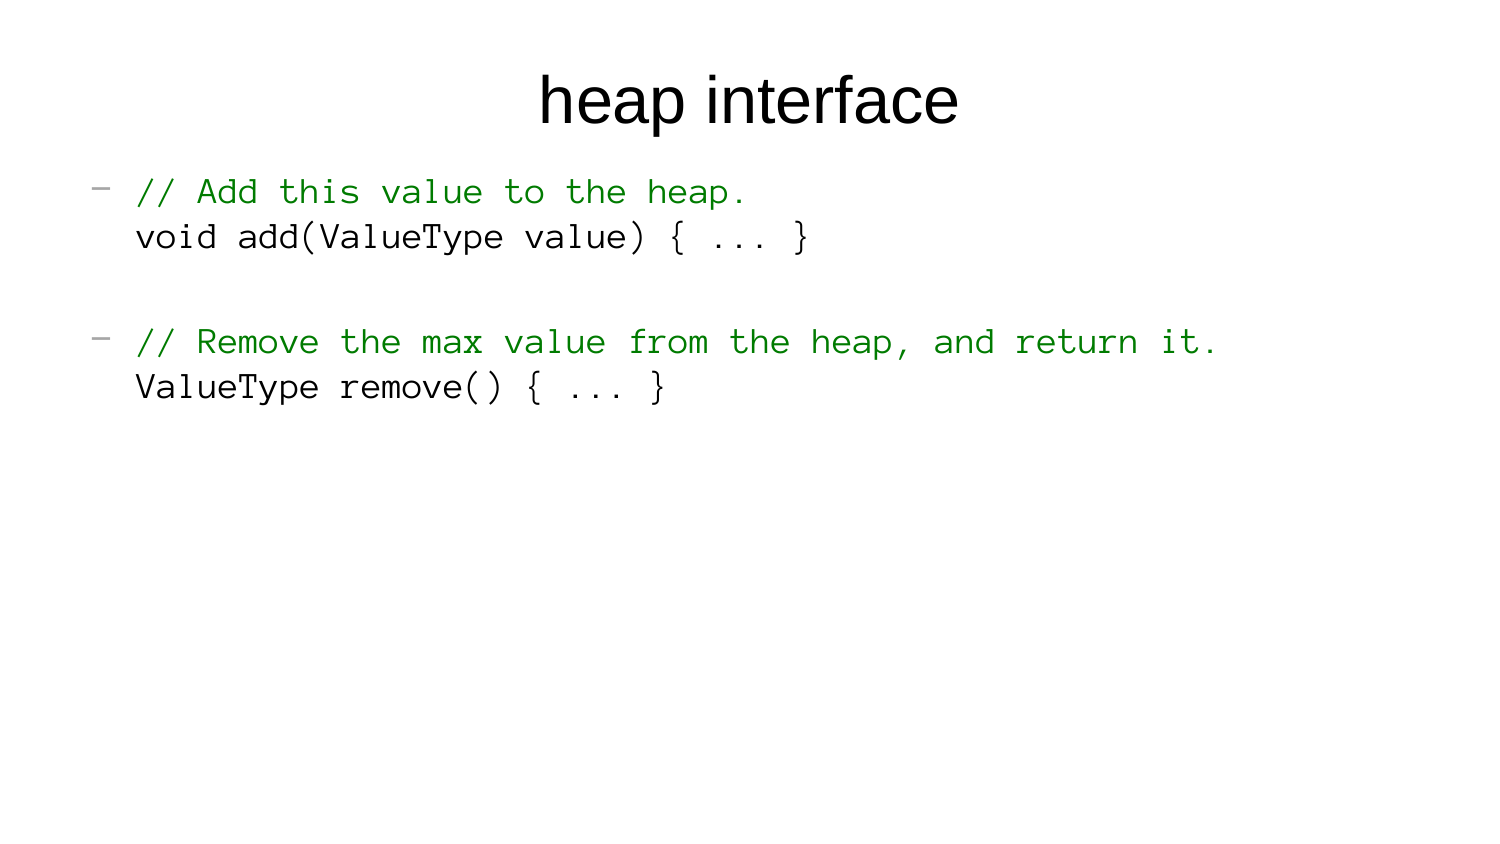

# heap interface
// Add this value to the heap.
void add(ValueType value) { ... }

// Remove the max value from the heap, and return it.
ValueType remove() { ... }